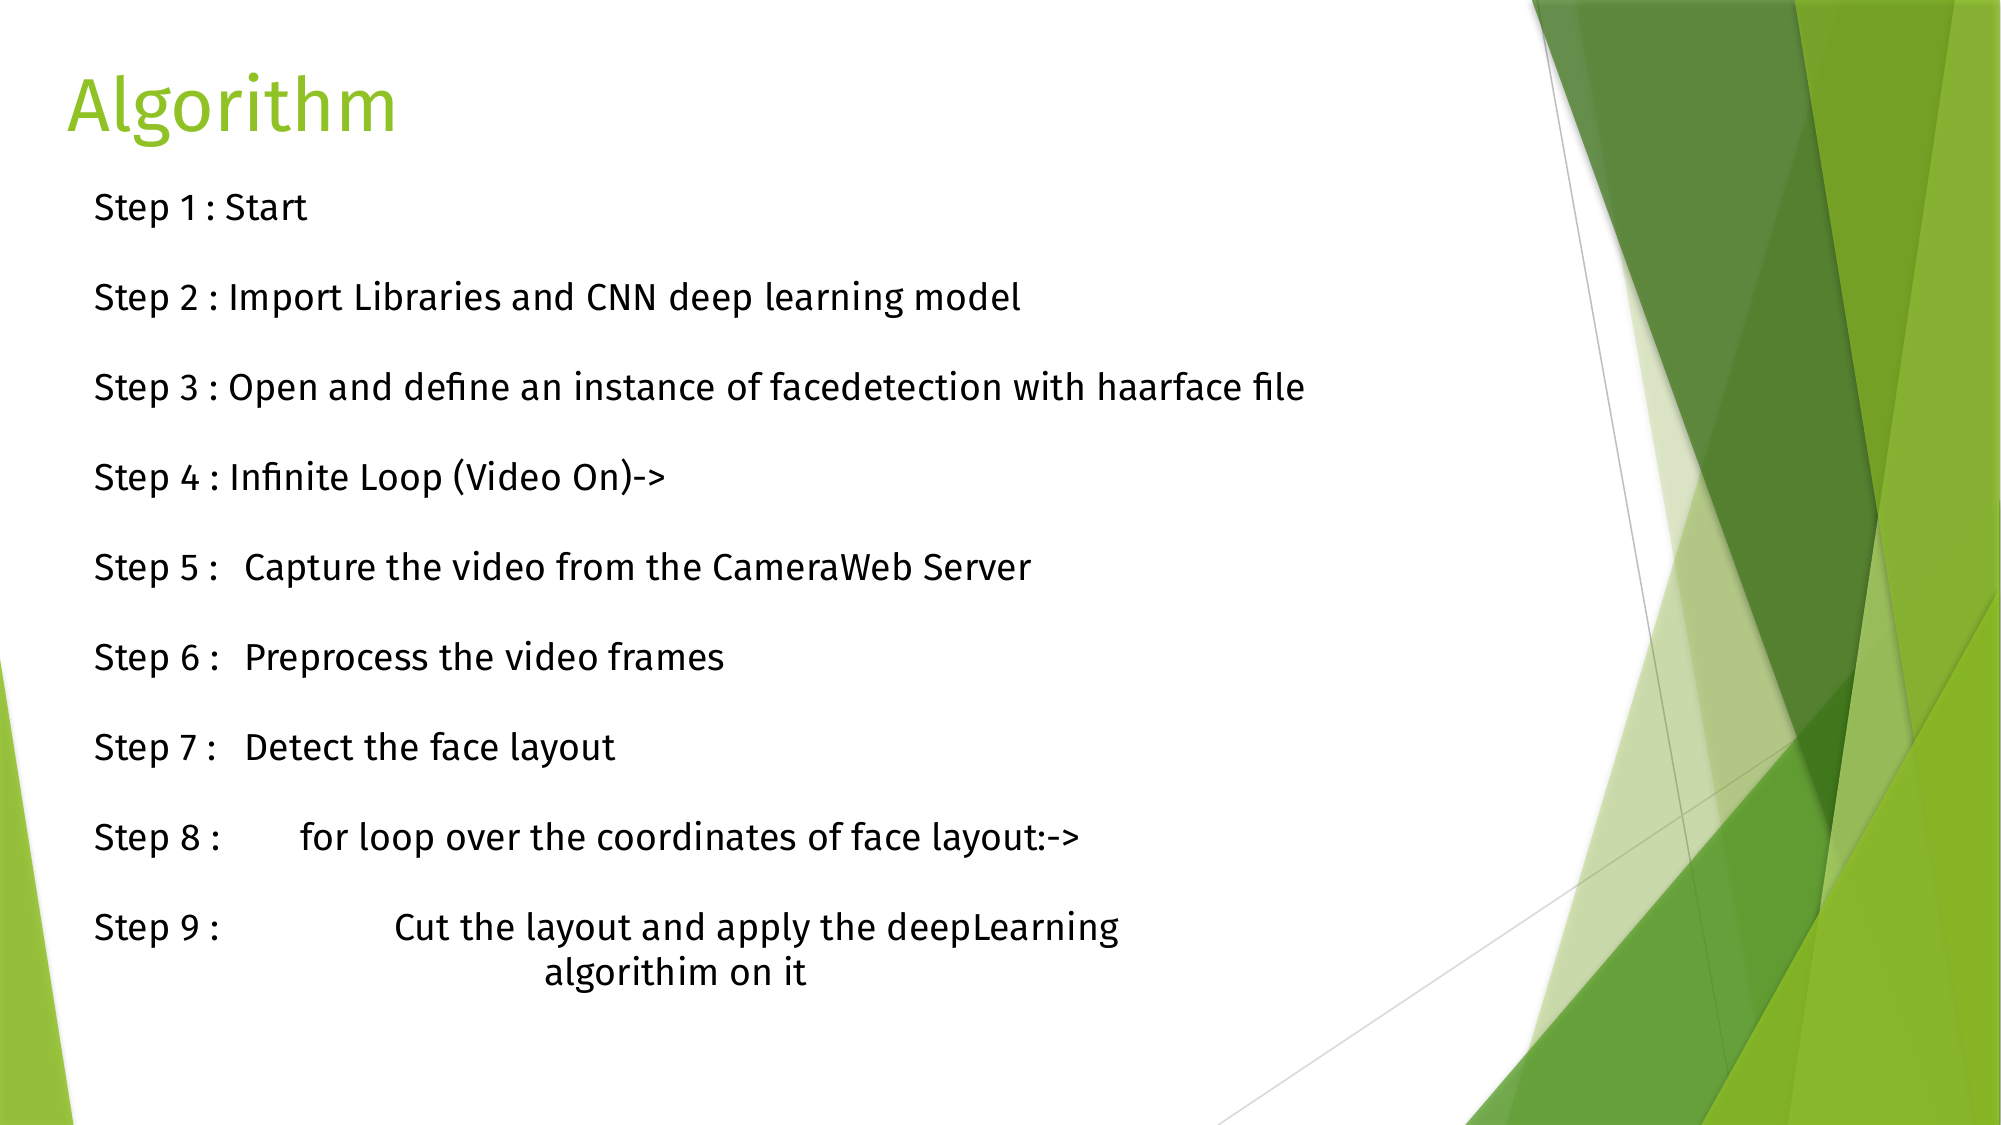

# Algorithm
Step 1 : Start

Step 2 : Import Libraries and CNN deep learning model

Step 3 : Open and define an instance of facedetection with haarface file

Step 4 : Infinite Loop (Video On)->

Step 5 : 	Capture the video from the CameraWeb Server

Step 6 :	Preprocess the video frames

Step 7 : 	Detect the face layout

Step 8 :        for loop over the coordinates of face layout:->

Step 9 :		Cut the layout and apply the deepLearning
			algorithim on it